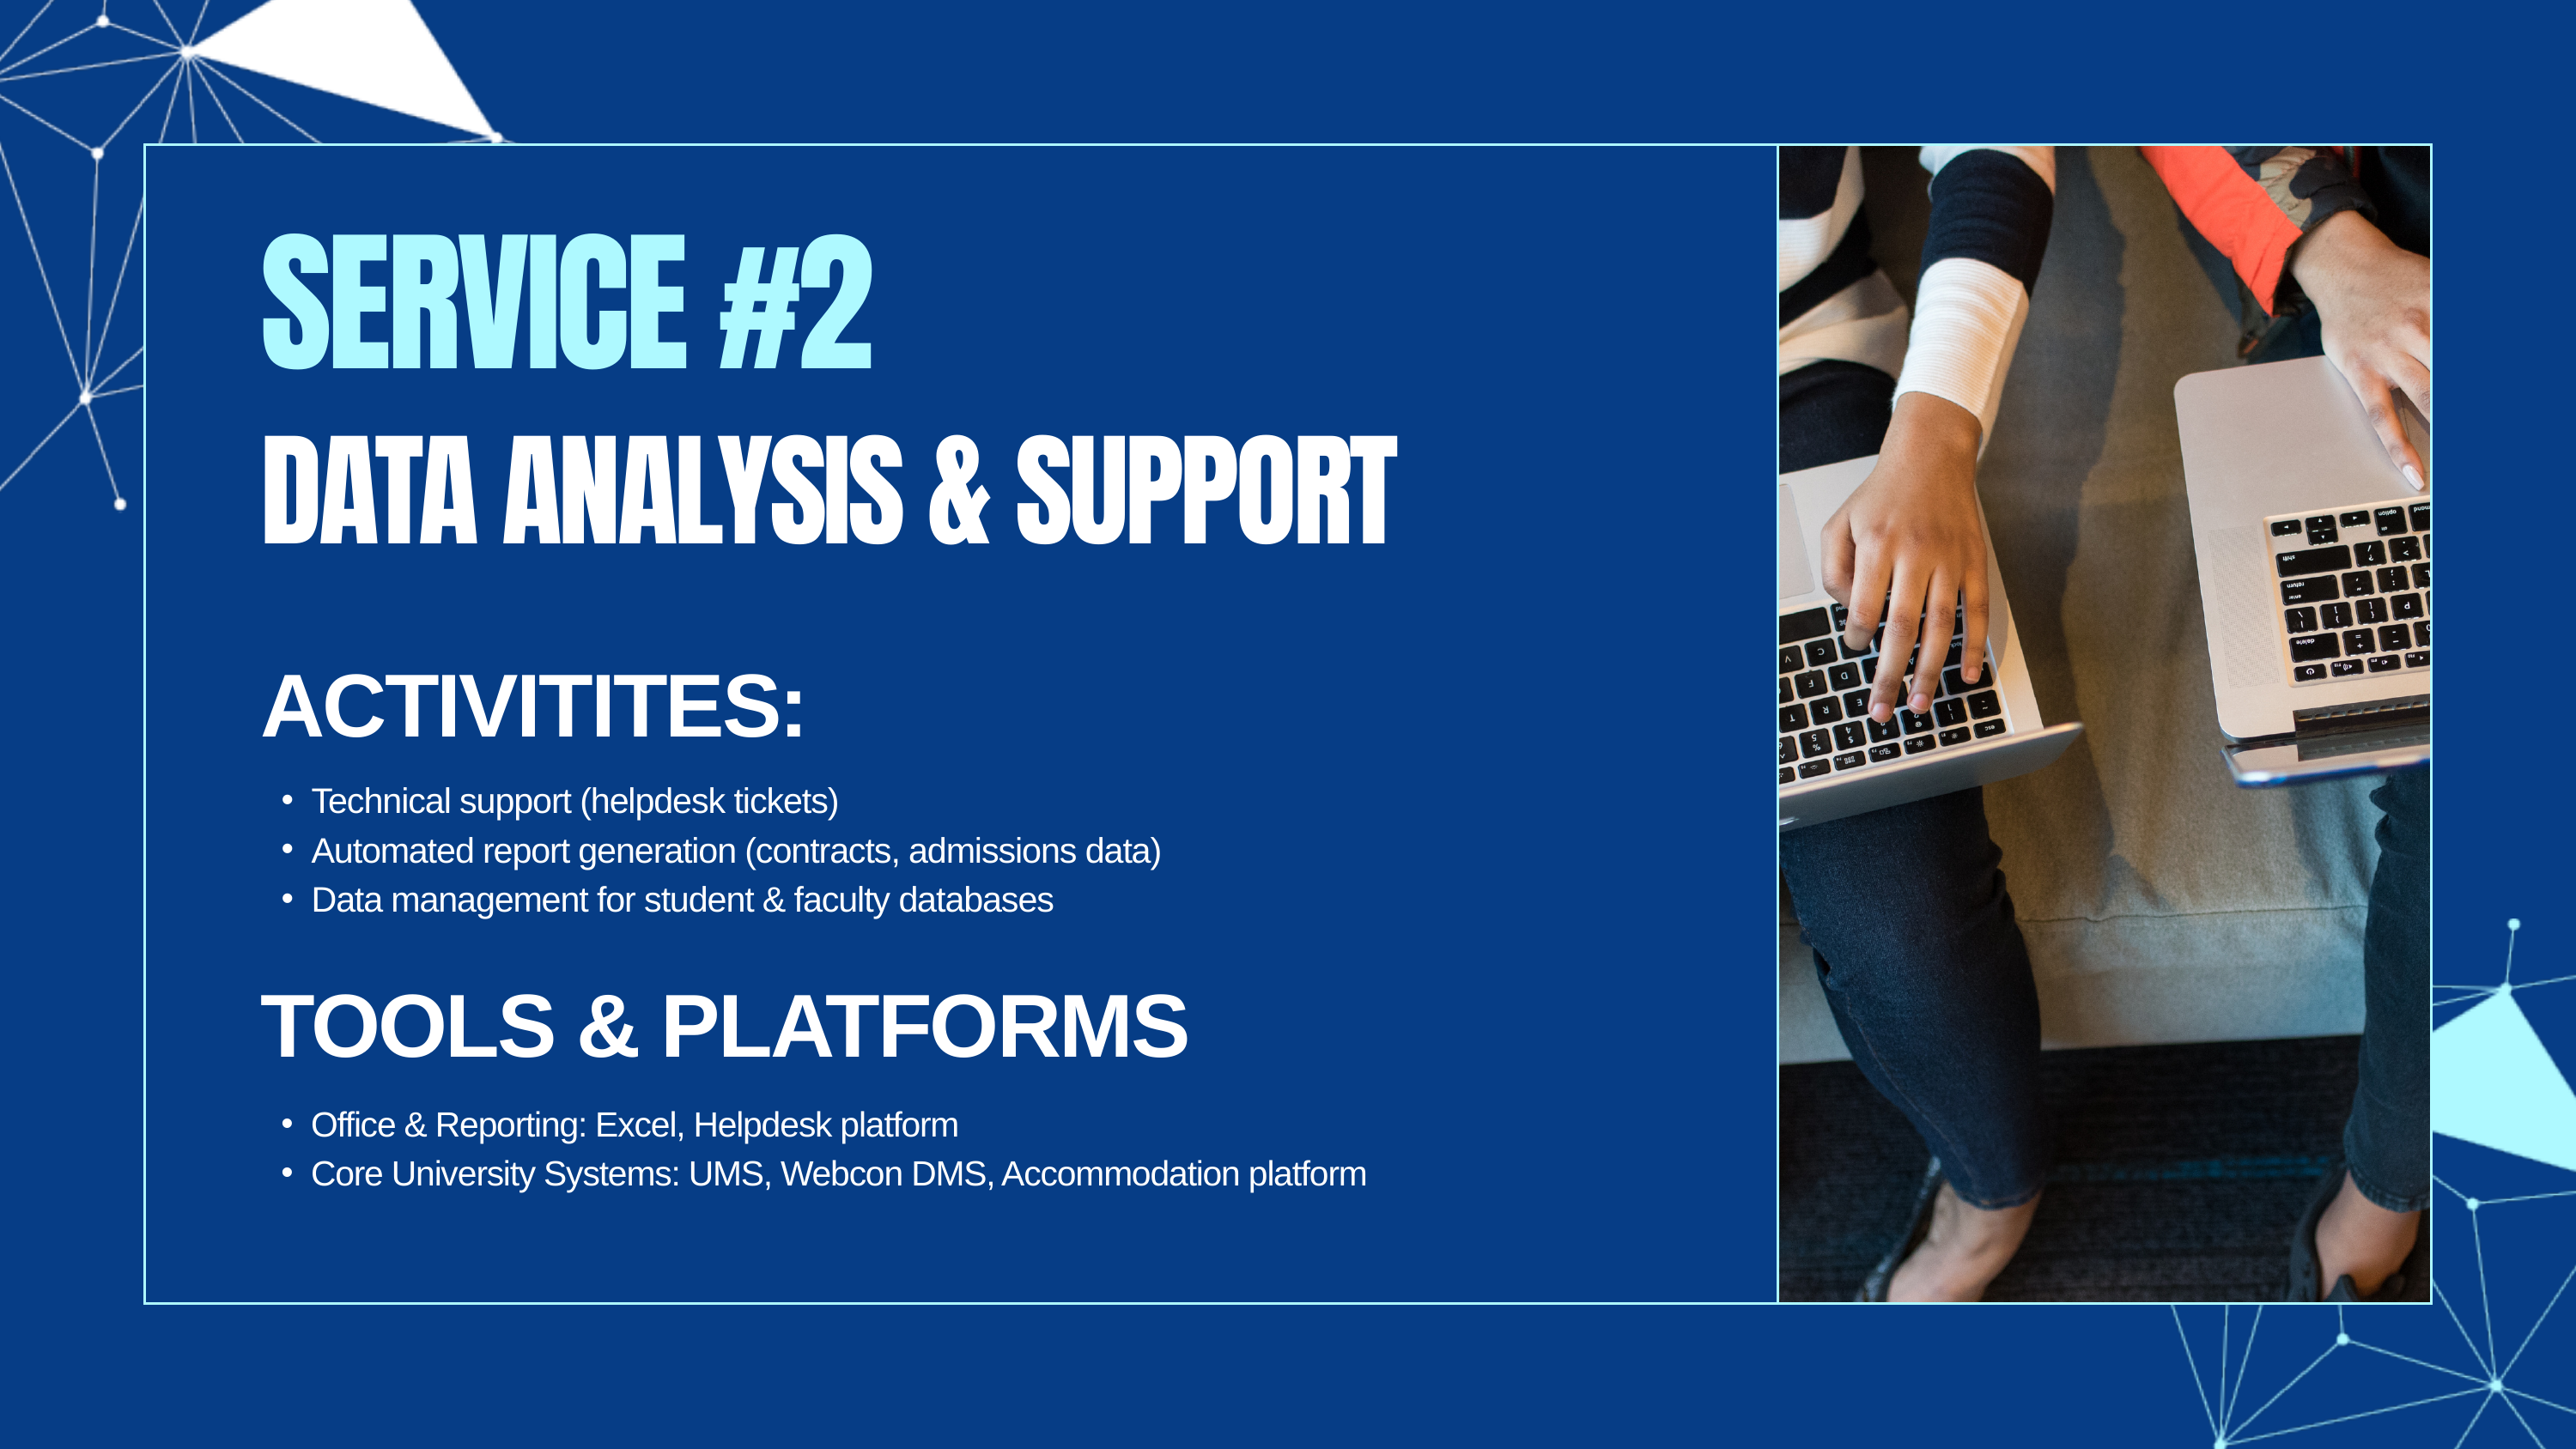

SERVICE #2
DATA ANALYSIS & SUPPORT
ACTIVITITES:
Technical support (helpdesk tickets)
Automated report generation (contracts, admissions data)
Data management for student & faculty databases

TOOLS & PLATFORMS

Office & Reporting: Excel, Helpdesk platform
Core University Systems: UMS, Webcon DMS, Accommodation platform